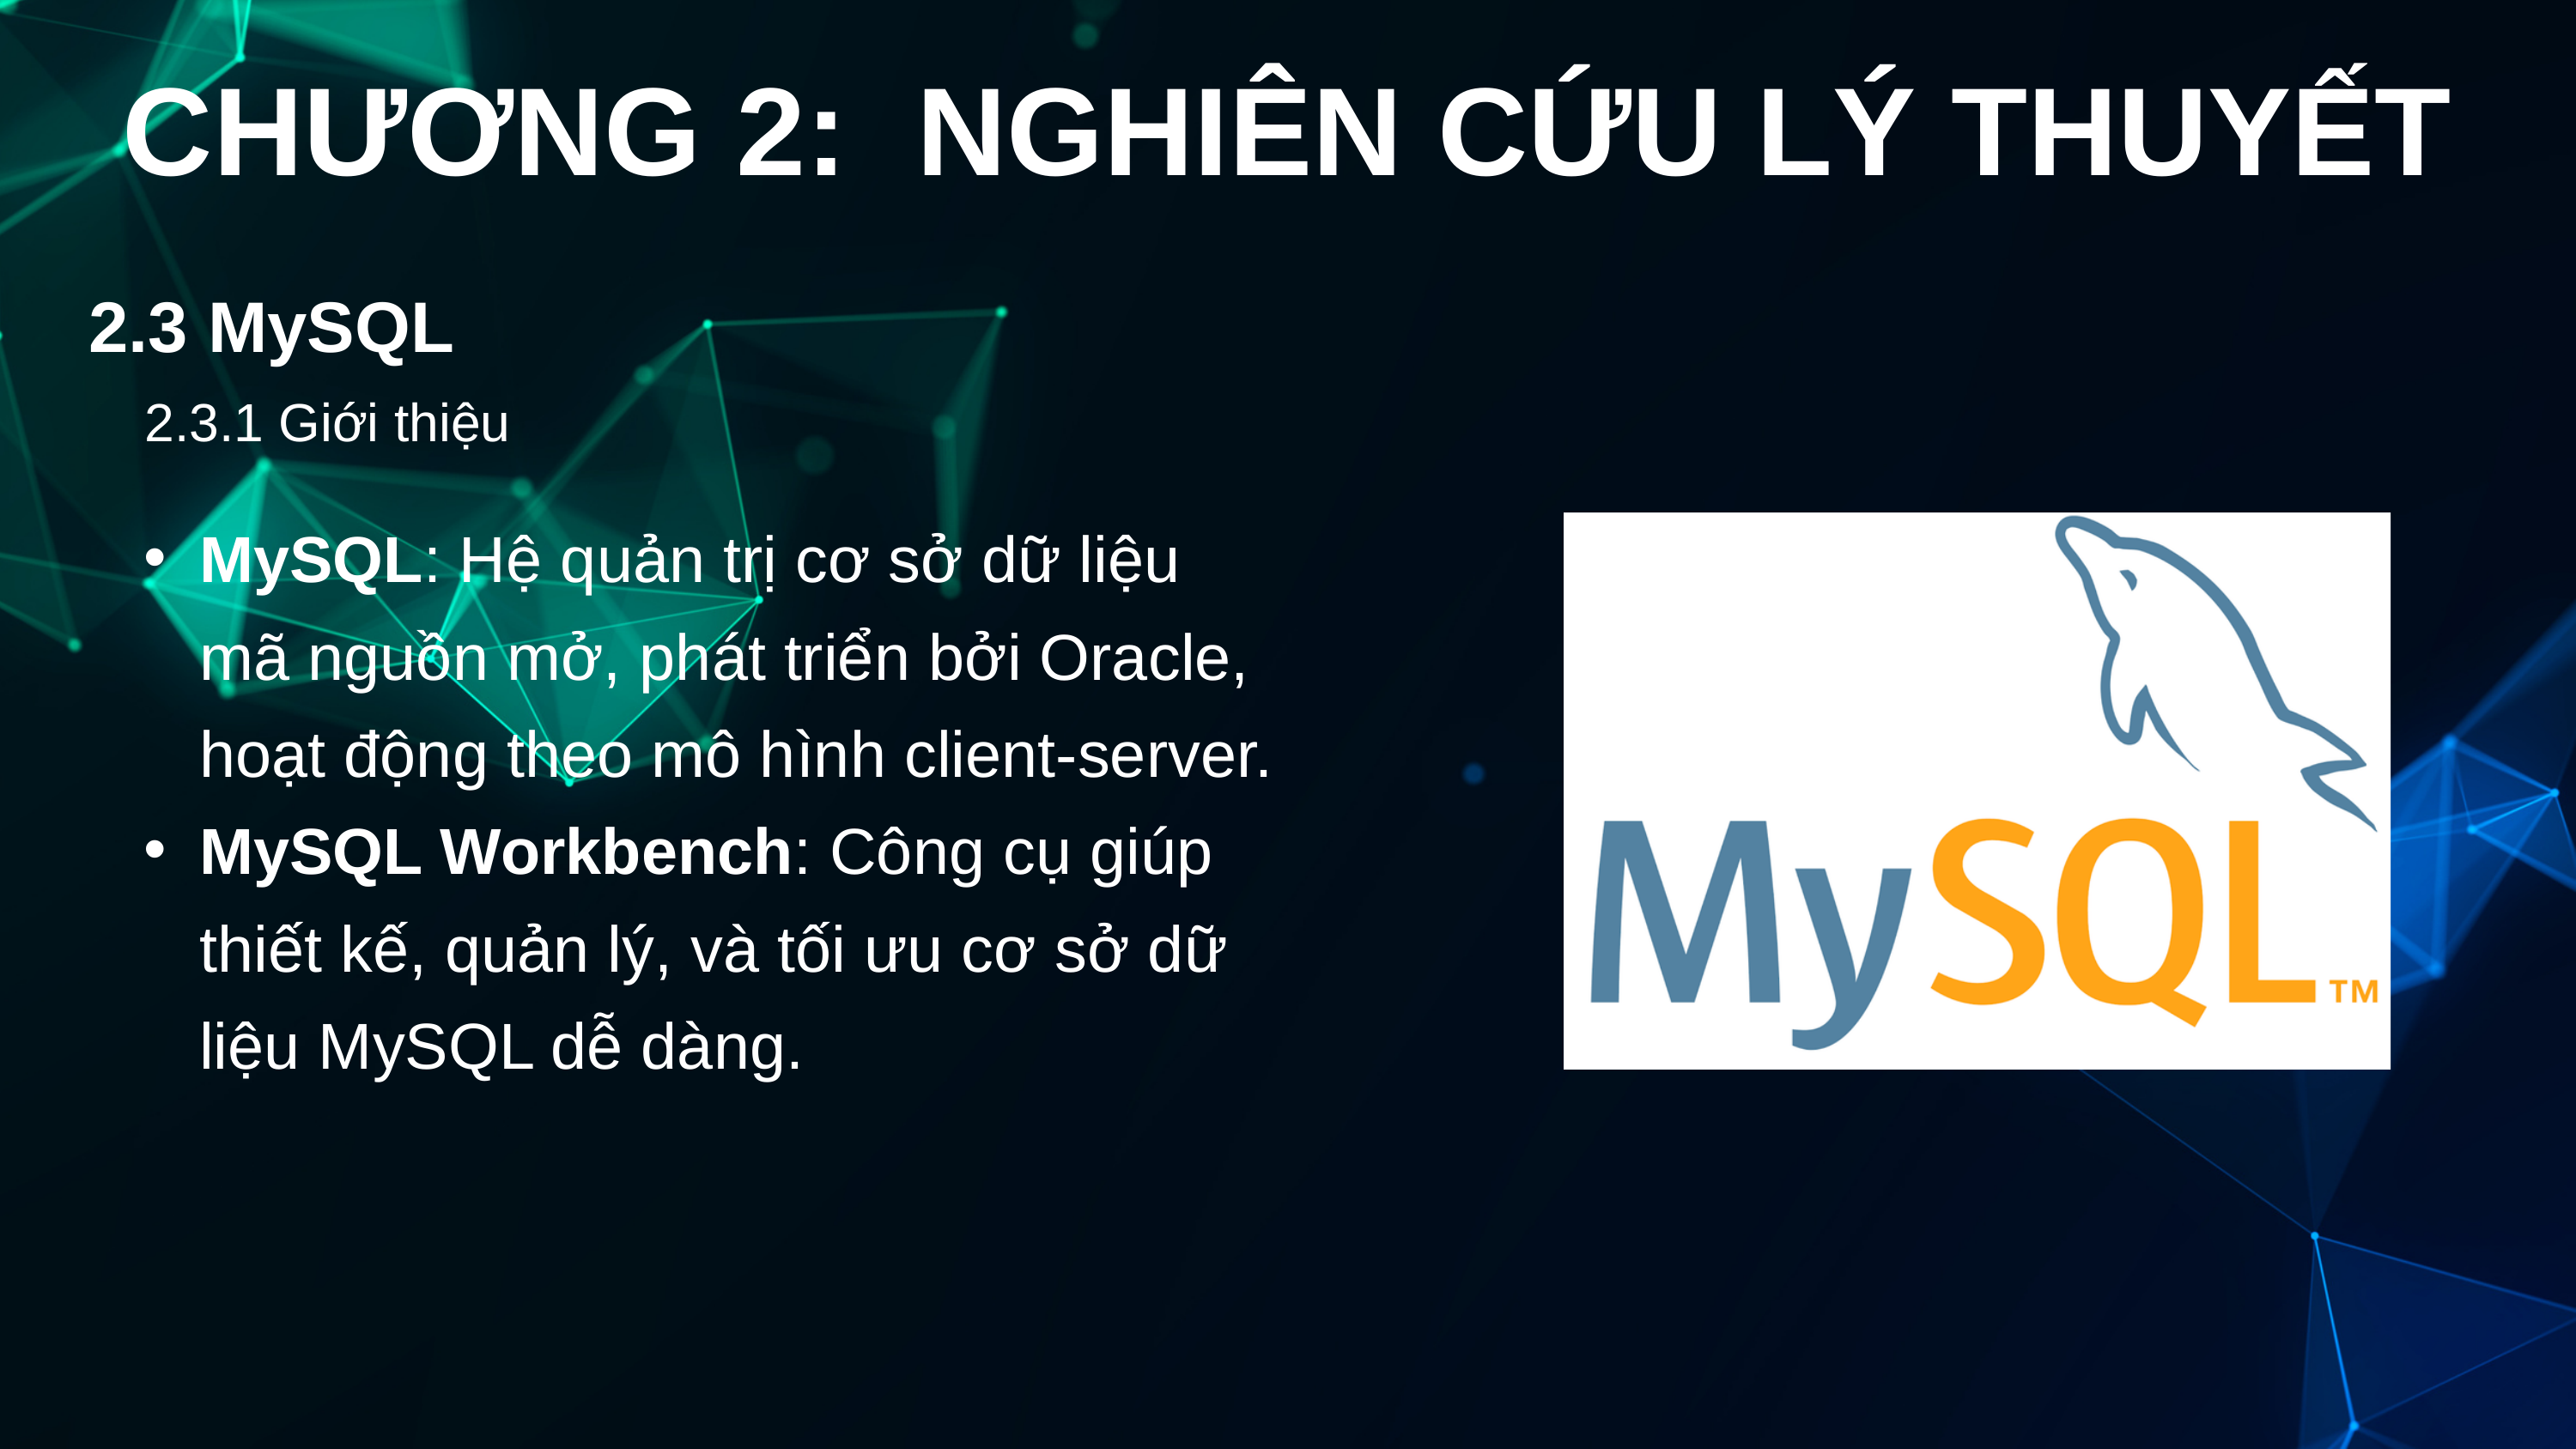

CHƯƠNG 2:  NGHIÊN CỨU LÝ THUYẾT
2.3 MySQL
2.3.1 Giới thiệu
MySQL: Hệ quản trị cơ sở dữ liệu mã nguồn mở, phát triển bởi Oracle, hoạt động theo mô hình client-server.
MySQL Workbench: Công cụ giúp thiết kế, quản lý, và tối ưu cơ sở dữ liệu MySQL dễ dàng.